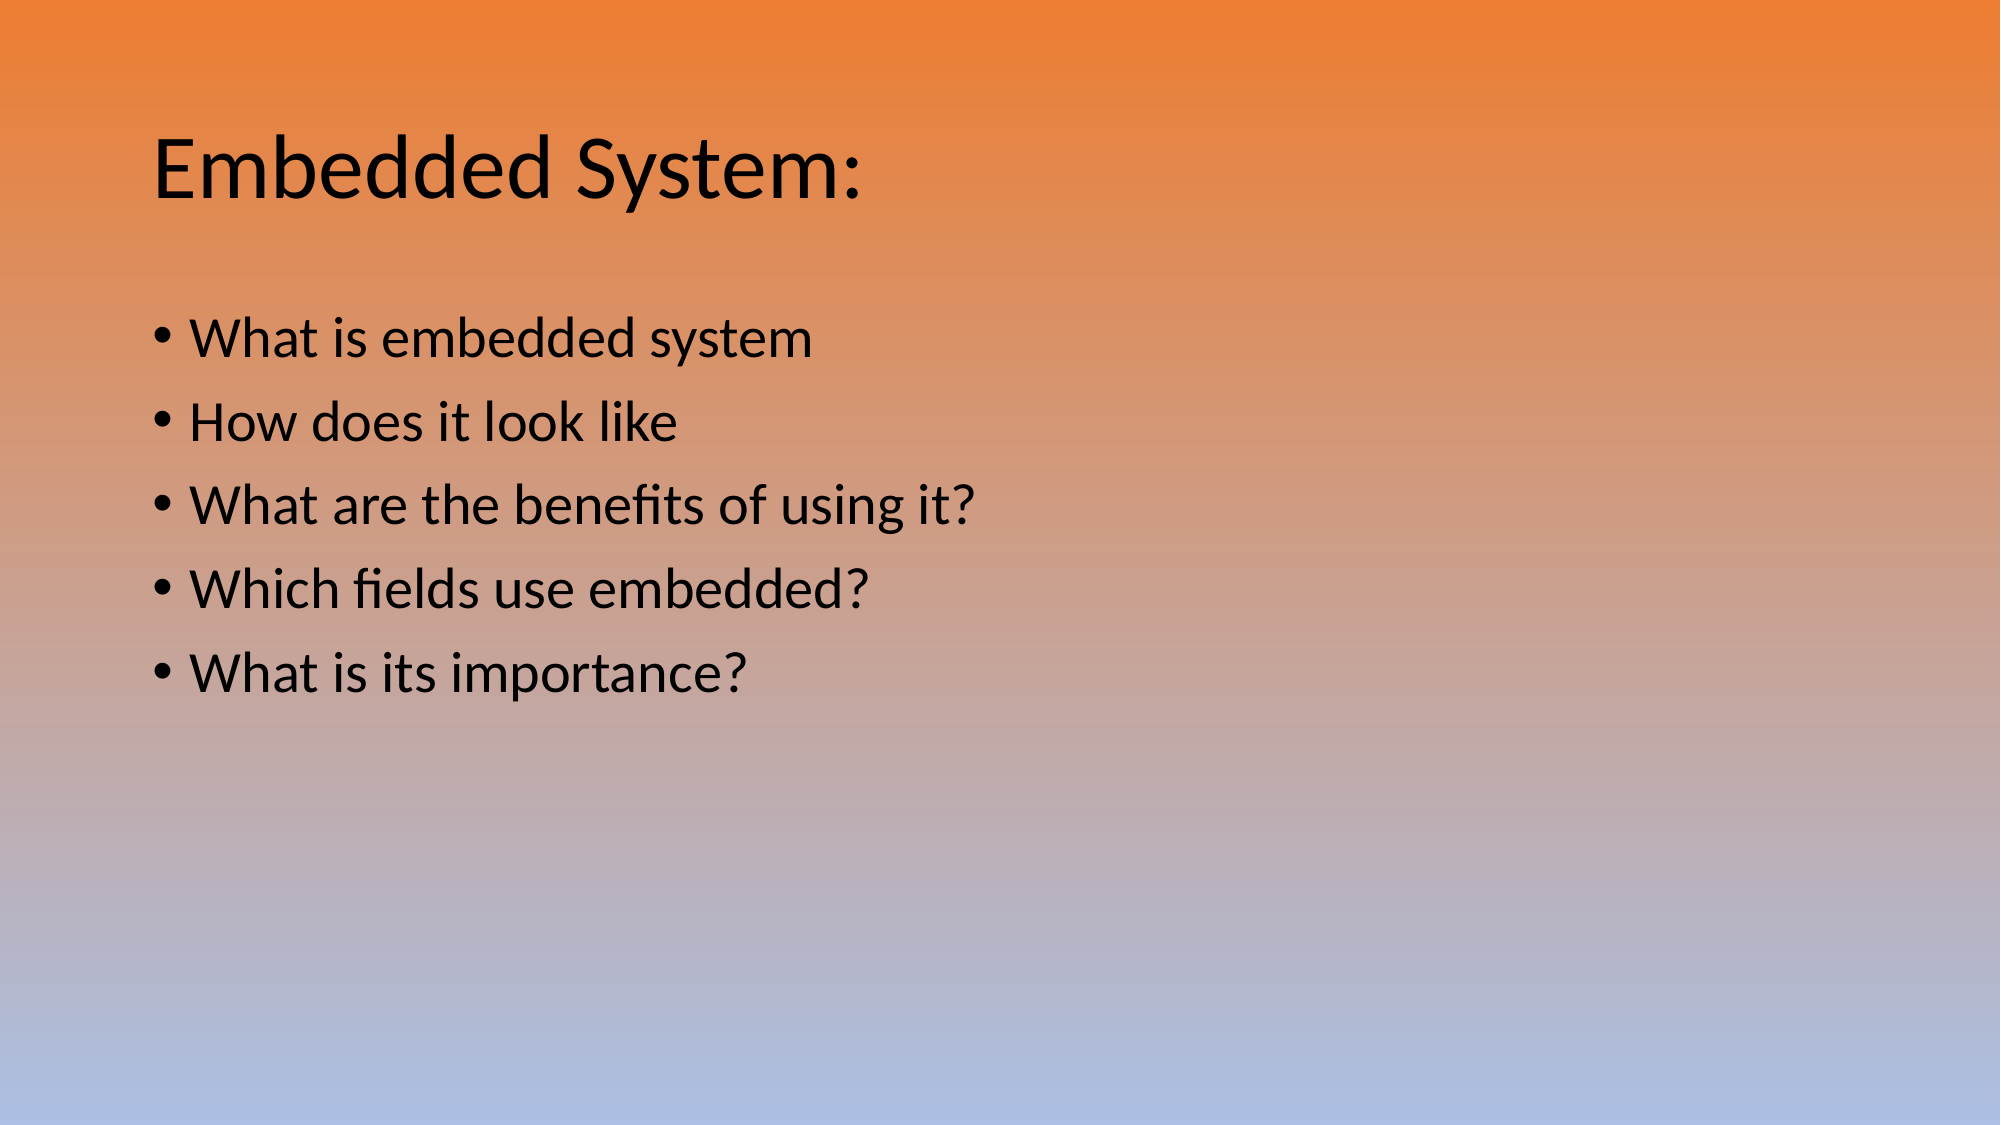

# Embedded System:
What is embedded system
How does it look like
What are the benefits of using it?
Which fields use embedded?
What is its importance?